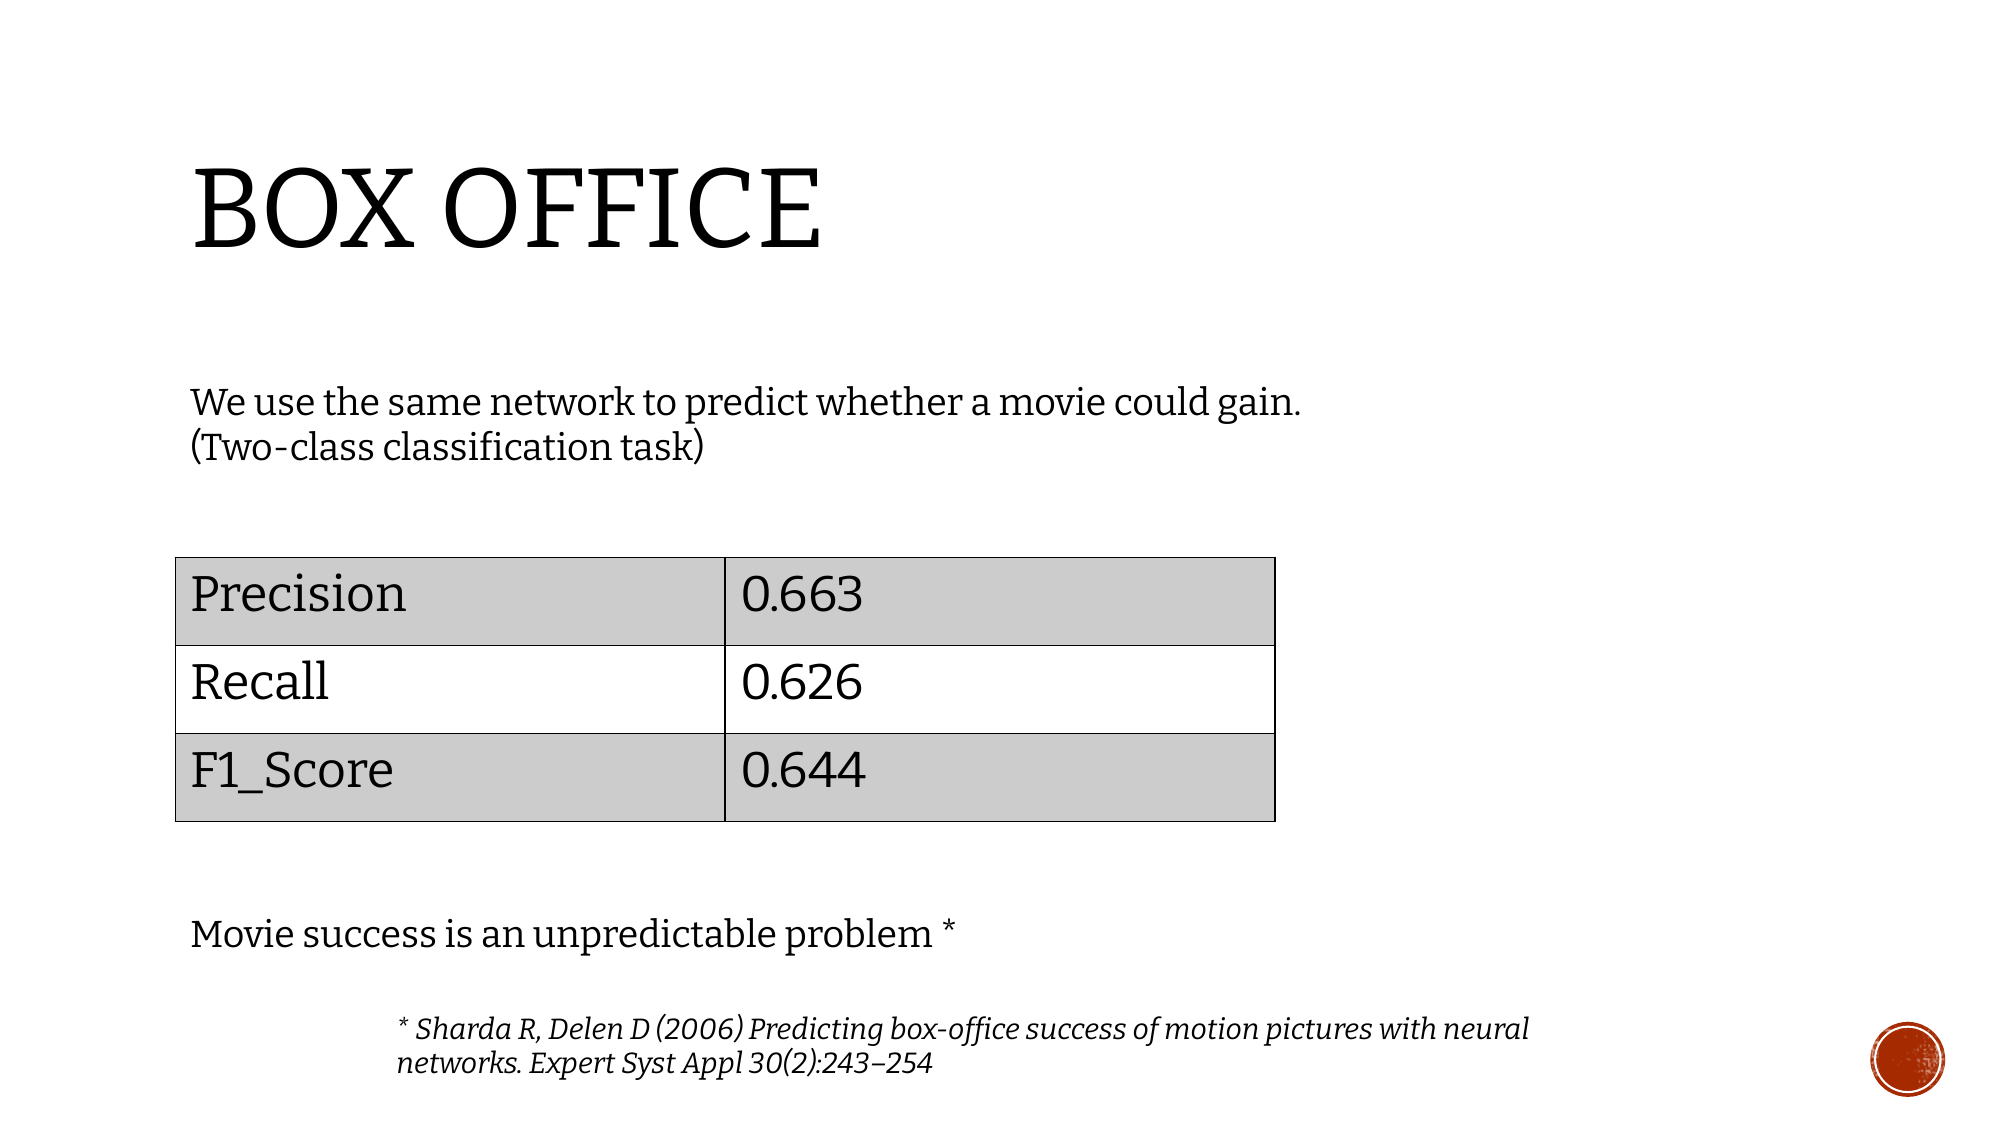

# Box Office
We use the same network to predict whether a movie could gain. (Two-class classification task)
| Precision | 0.663 |
| --- | --- |
| Recall | 0.626 |
| F1\_Score | 0.644 |
Movie success is an unpredictable problem *
* Sharda R, Delen D (2006) Predicting box-office success of motion pictures with neural networks. Expert Syst Appl 30(2):243–254